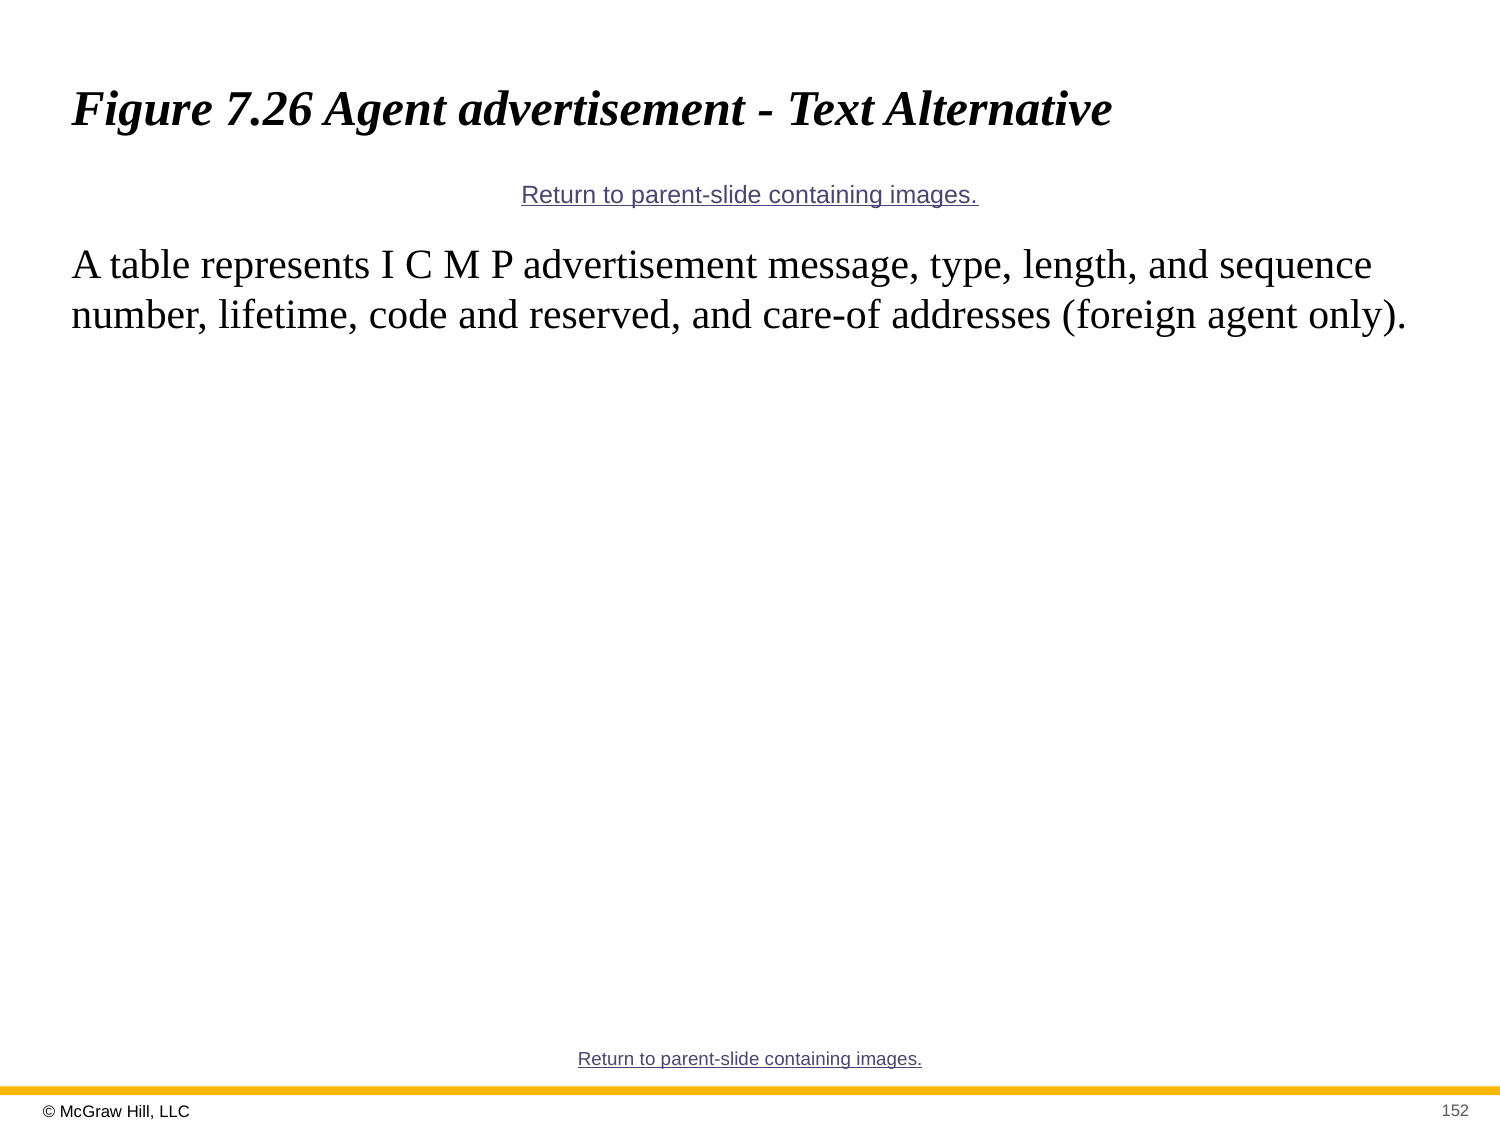

# Figure 7.26 Agent advertisement - Text Alternative
Return to parent-slide containing images.
A table represents I C M P advertisement message, type, length, and sequence number, lifetime, code and reserved, and care-of addresses (foreign agent only).
Return to parent-slide containing images.
152